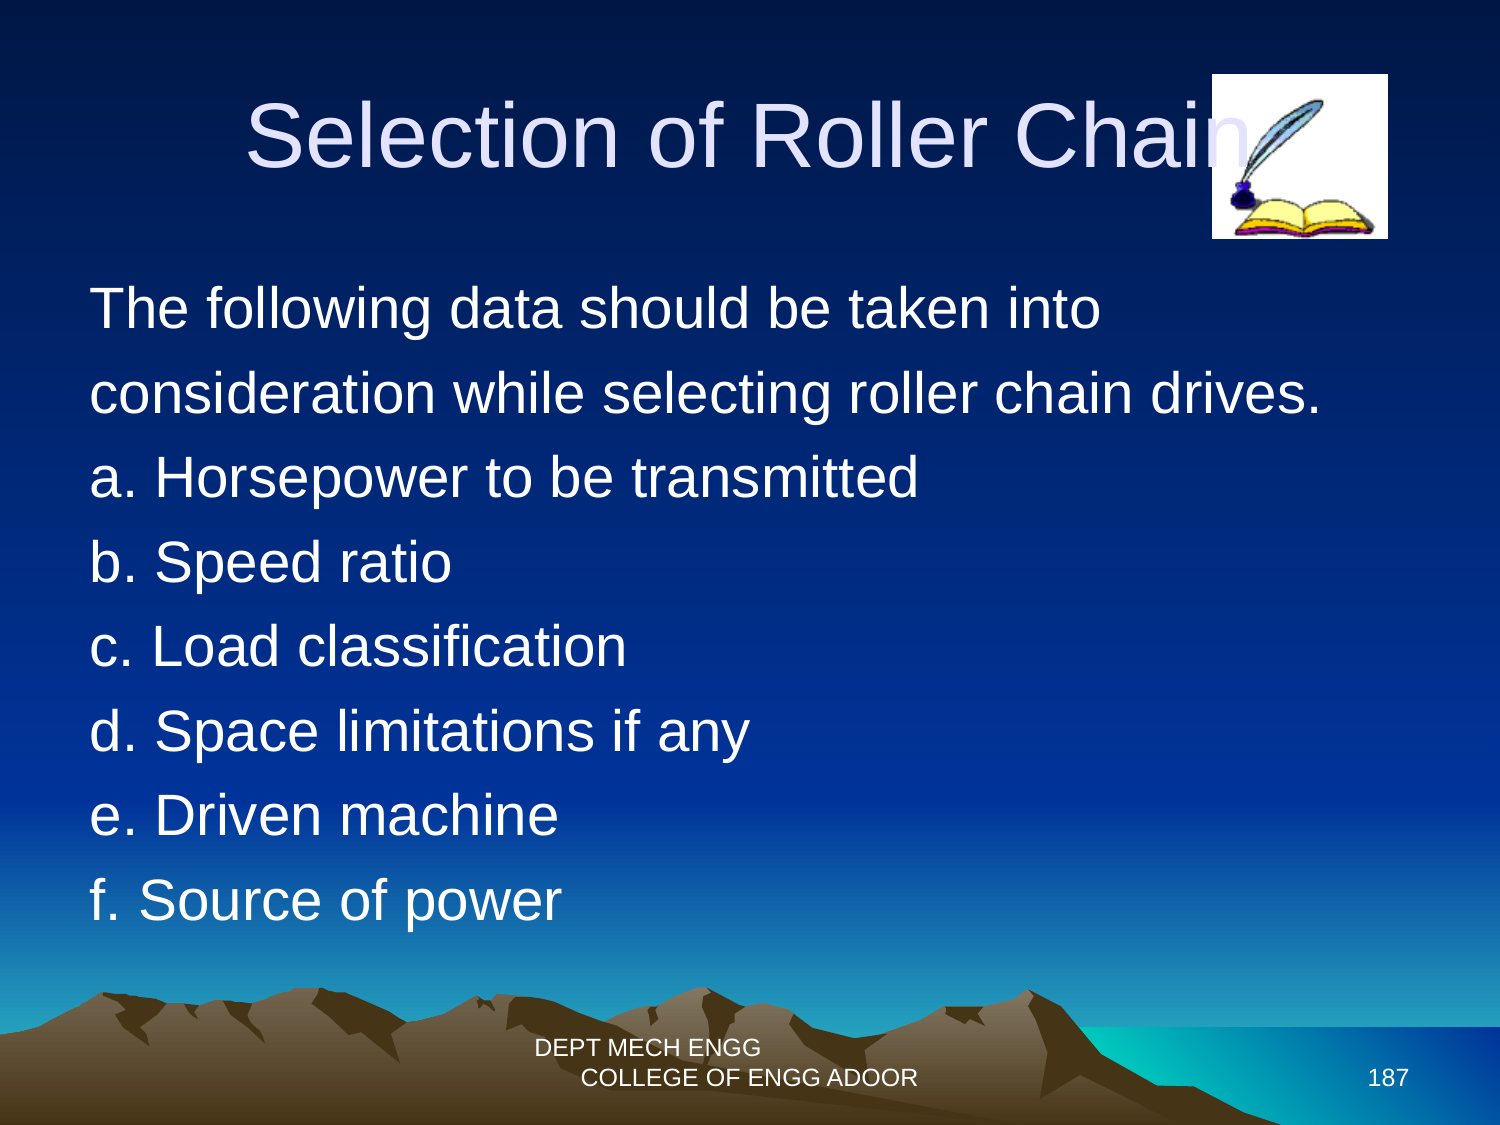

Selection of Roller Chain
The following data should be taken into
consideration while selecting roller chain drives.
a. Horsepower to be transmitted
b. Speed ratio
c. Load classification
d. Space limitations if any
e. Driven machine
f. Source of power

DEPT MECH ENGG                              COLLEGE OF ENGG ADOOR
187